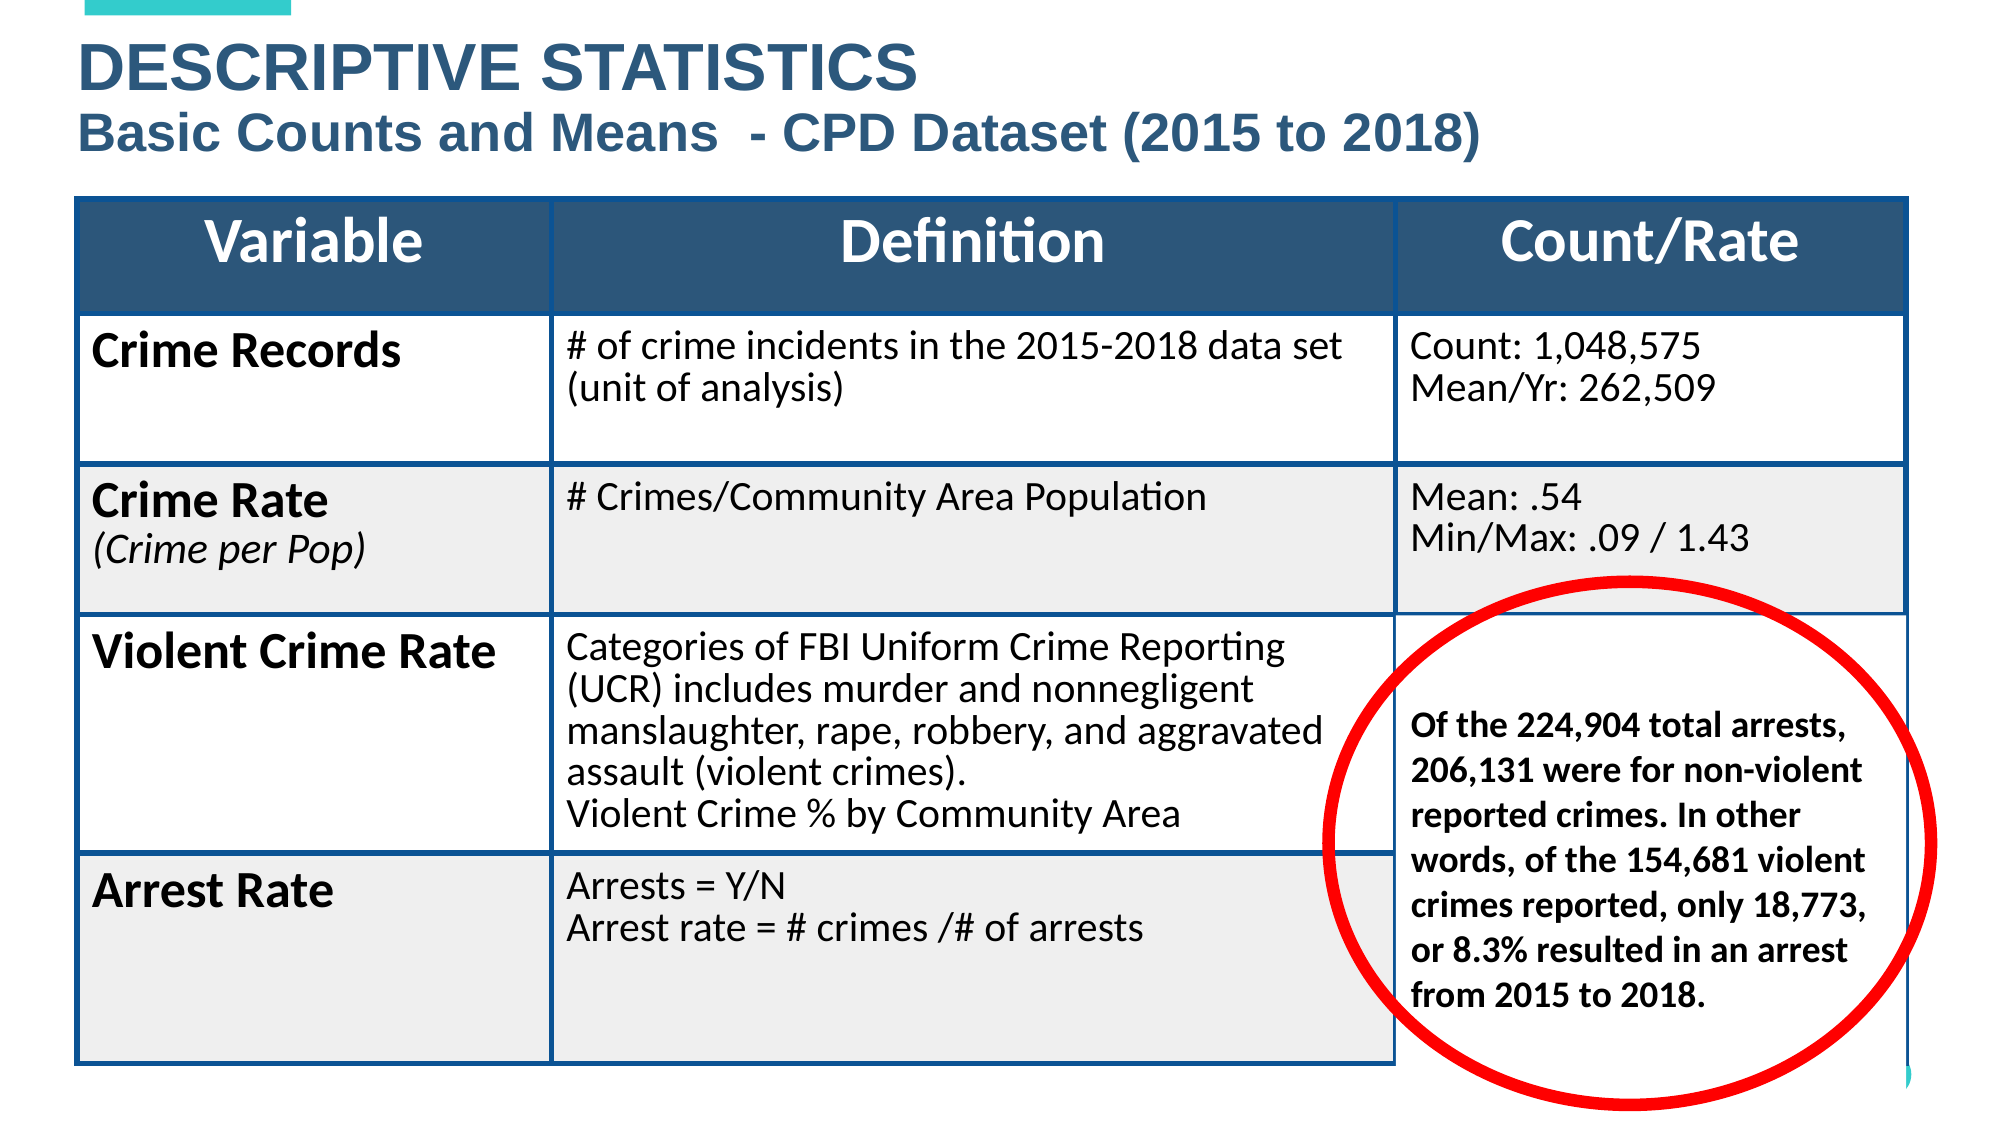

# DESCRIPTIVE STATISTICS
Basic Counts and Means  - CPD Dataset (2015 to 2018)
| Variable | Definition | Count/Rate |
| --- | --- | --- |
| Crime Records | # of crime incidents in the 2015-2018 data set (unit of analysis) | Count: 1,048,575 Mean/Yr: 262,509 |
| Crime Rate (Crime per Pop) | # Crimes/Community Area Population | Mean: .54 Min/Max: .09 / 1.43 |
| Violent Crime Rate | Categories of FBI Uniform Crime Reporting (UCR) includes murder and nonnegligent manslaughter, rape, robbery, and aggravated assault (violent crimes). Violent Crime % by Community Area | #: 154,681 (14.8%) Min/Max: 2.8%/19.6% |
| Arrest Rate | Arrests = Y/N Arrest rate = # crimes /# of arrests | # of arrests: 224,904 Arrest rate: 21.4% |

Of the 224,904 total arrests, 206,131 were for non-violent reported crimes. In other words, of the 154,681 violent crimes reported, only 18,773, or 8.3% resulted in an arrest from 2015 to 2018.

11